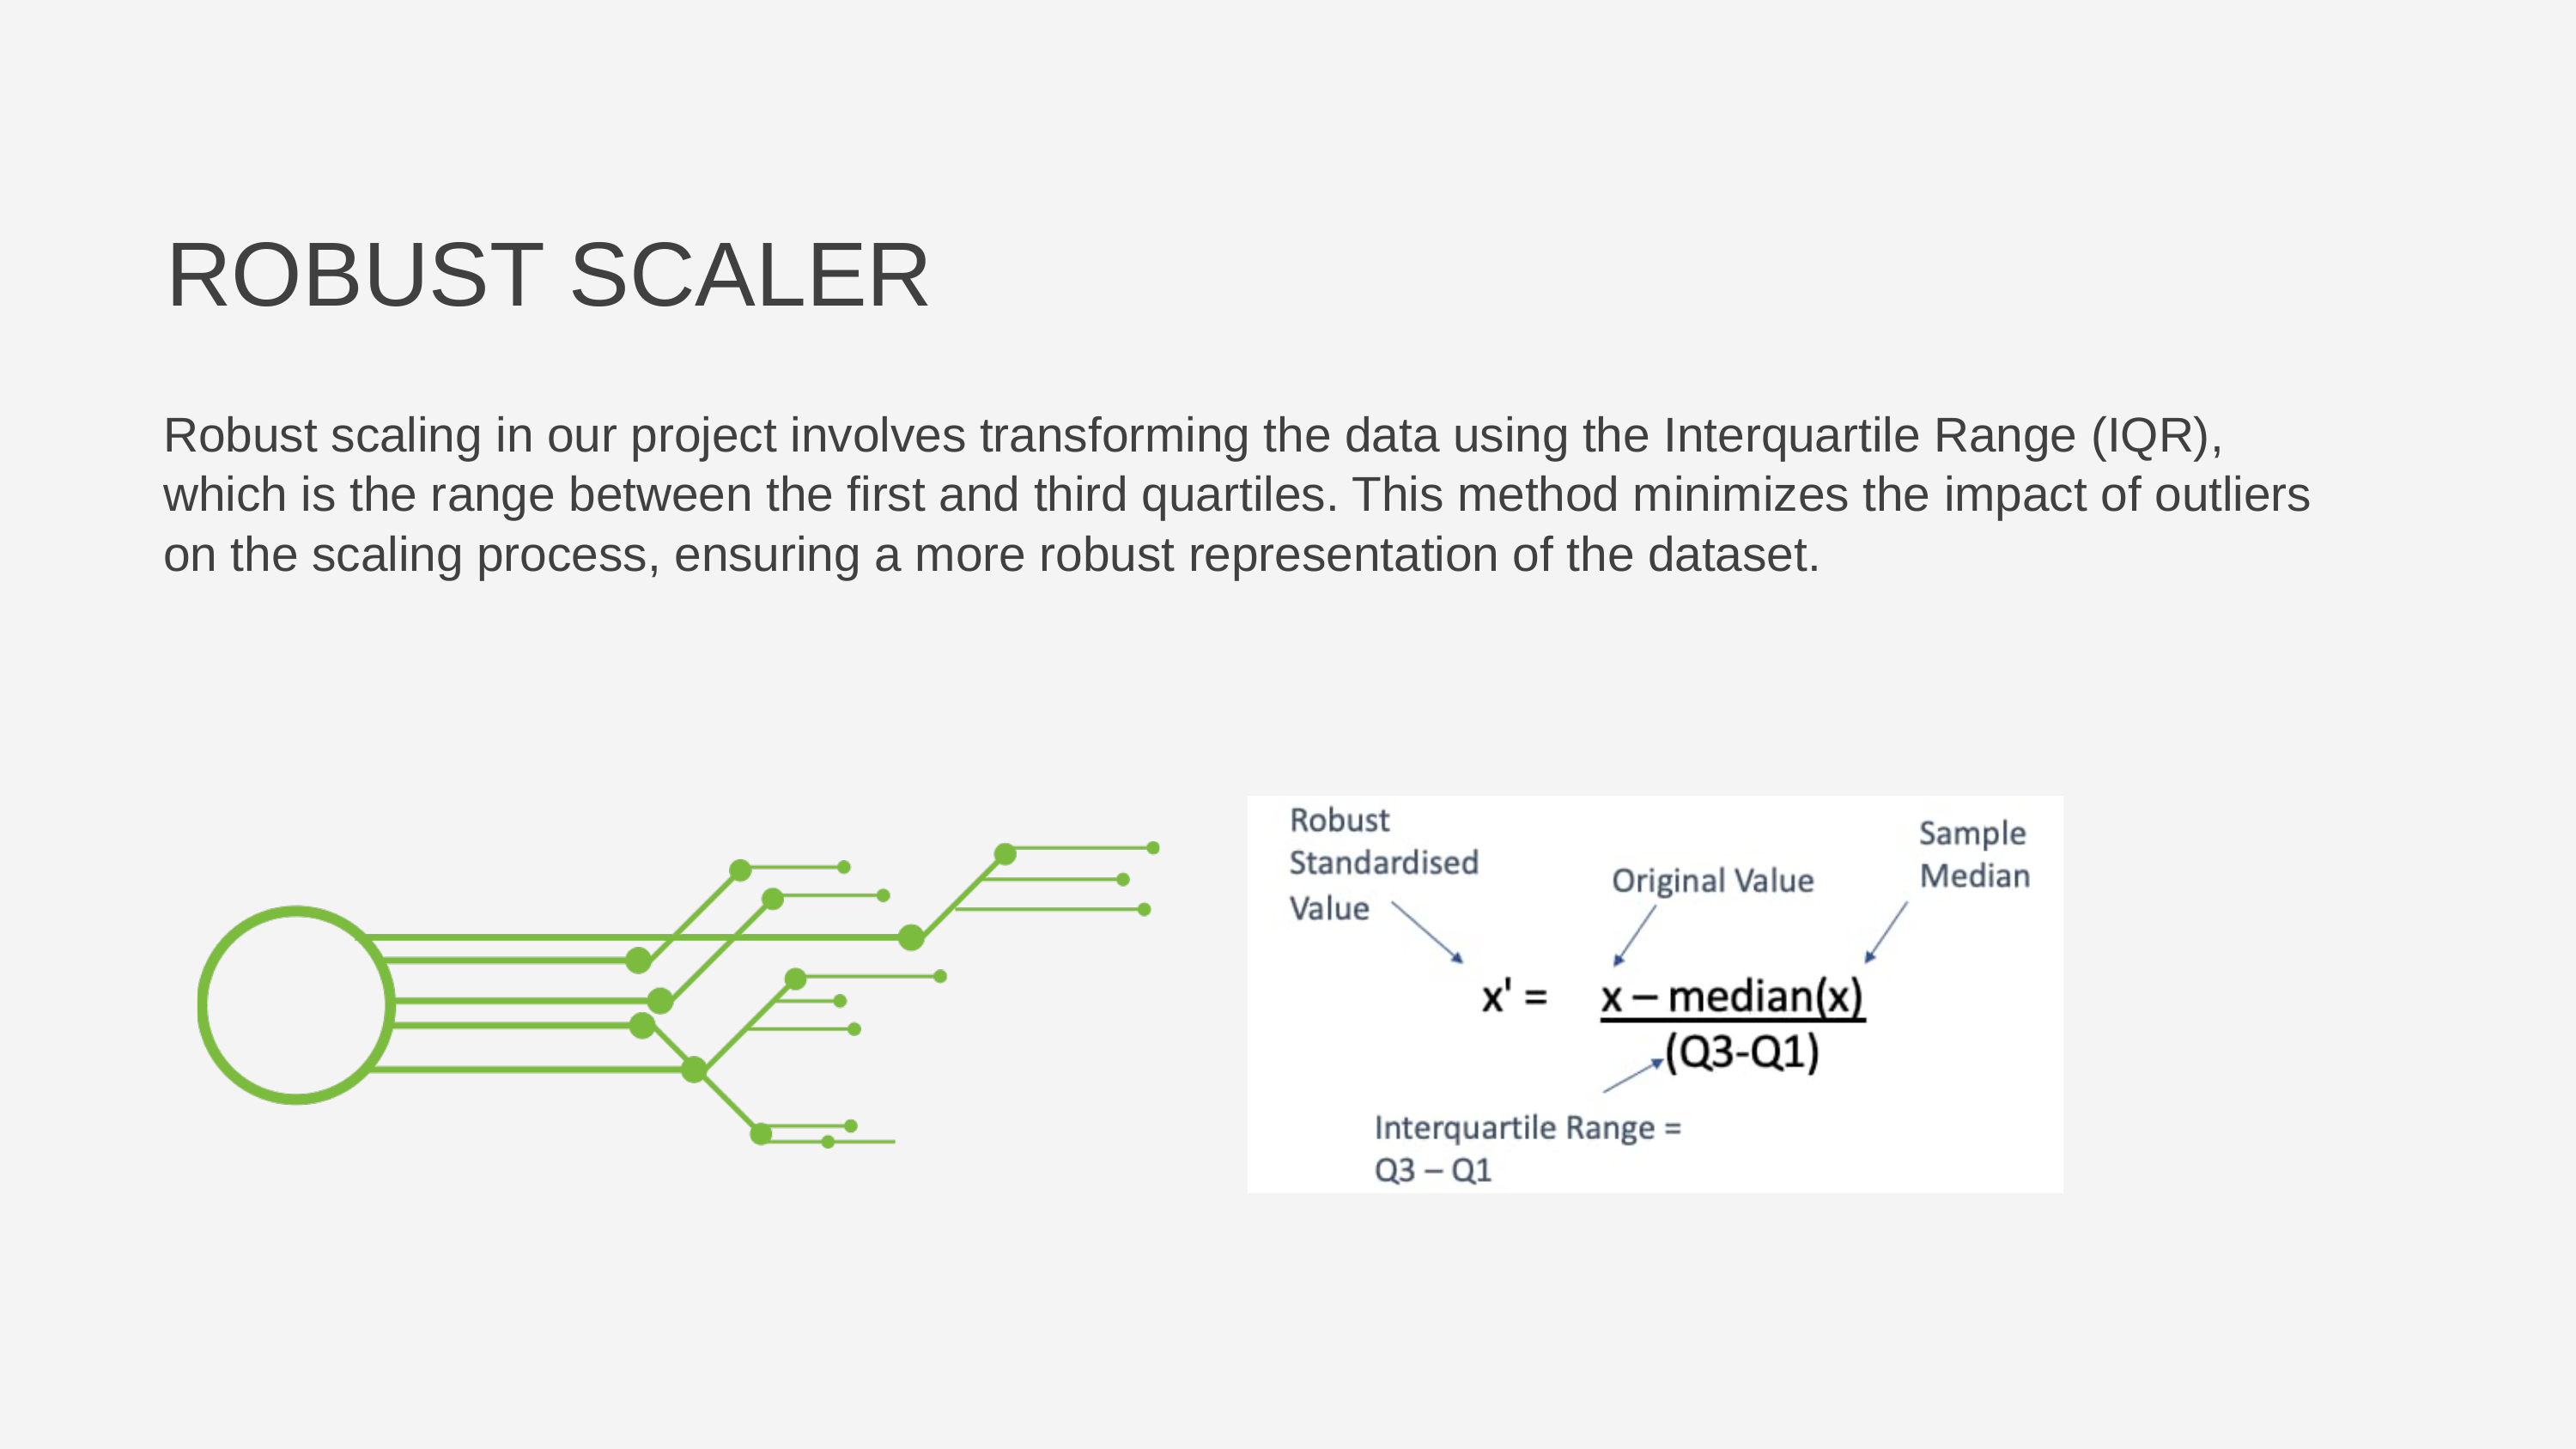

ROBUST SCALER
Robust scaling in our project involves transforming the data using the Interquartile Range (IQR), which is the range between the first and third quartiles. This method minimizes the impact of outliers on the scaling process, ensuring a more robust representation of the dataset.